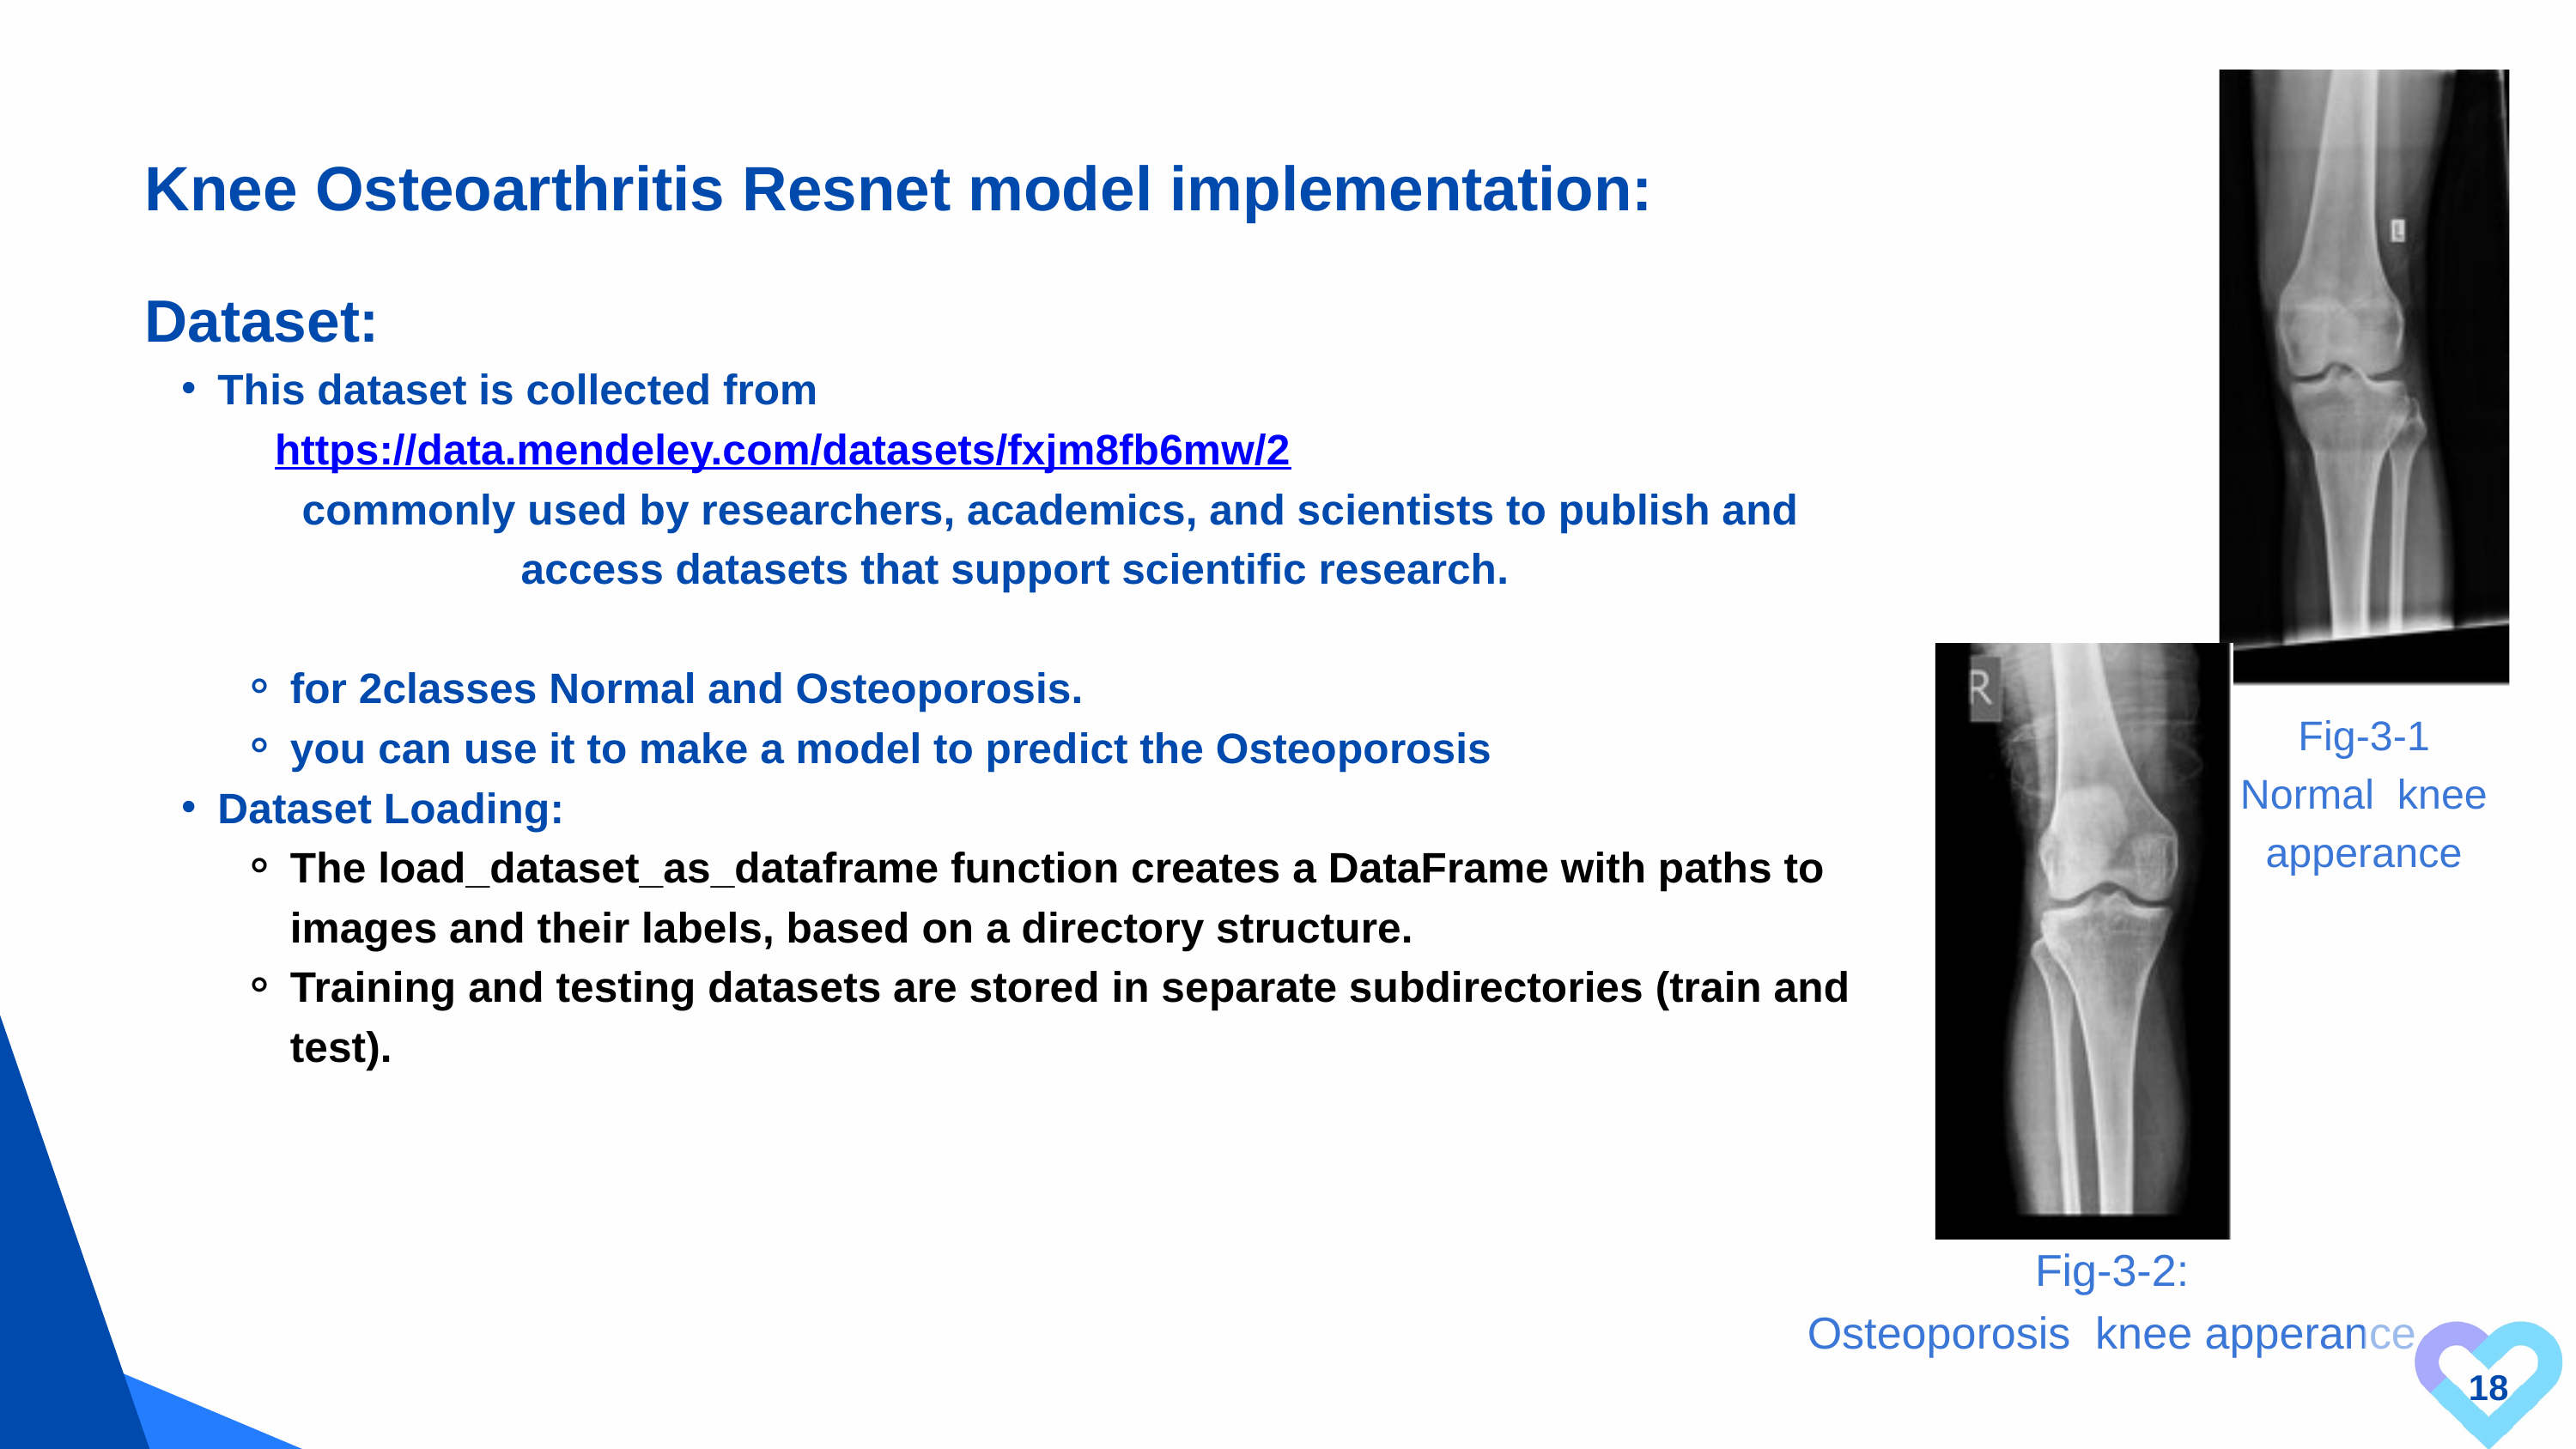

Knee Osteoarthritis Resnet model implementation:
Dataset:
This dataset is collected from
           https://data.mendeley.com/datasets/fxjm8fb6mw/2
        commonly used by researchers, academics, and scientists to publish and   access datasets that support scientific research.

for 2classes Normal and Osteoporosis.
you can use it to make a model to predict the Osteoporosis
Dataset Loading:
The load_dataset_as_dataframe function creates a DataFrame with paths to images and their labels, based on a directory structure.
Training and testing datasets are stored in separate subdirectories (train and test).

Fig-3-1
Normal  knee apperance

Fig-3-2:
Osteoporosis  knee apperance

18